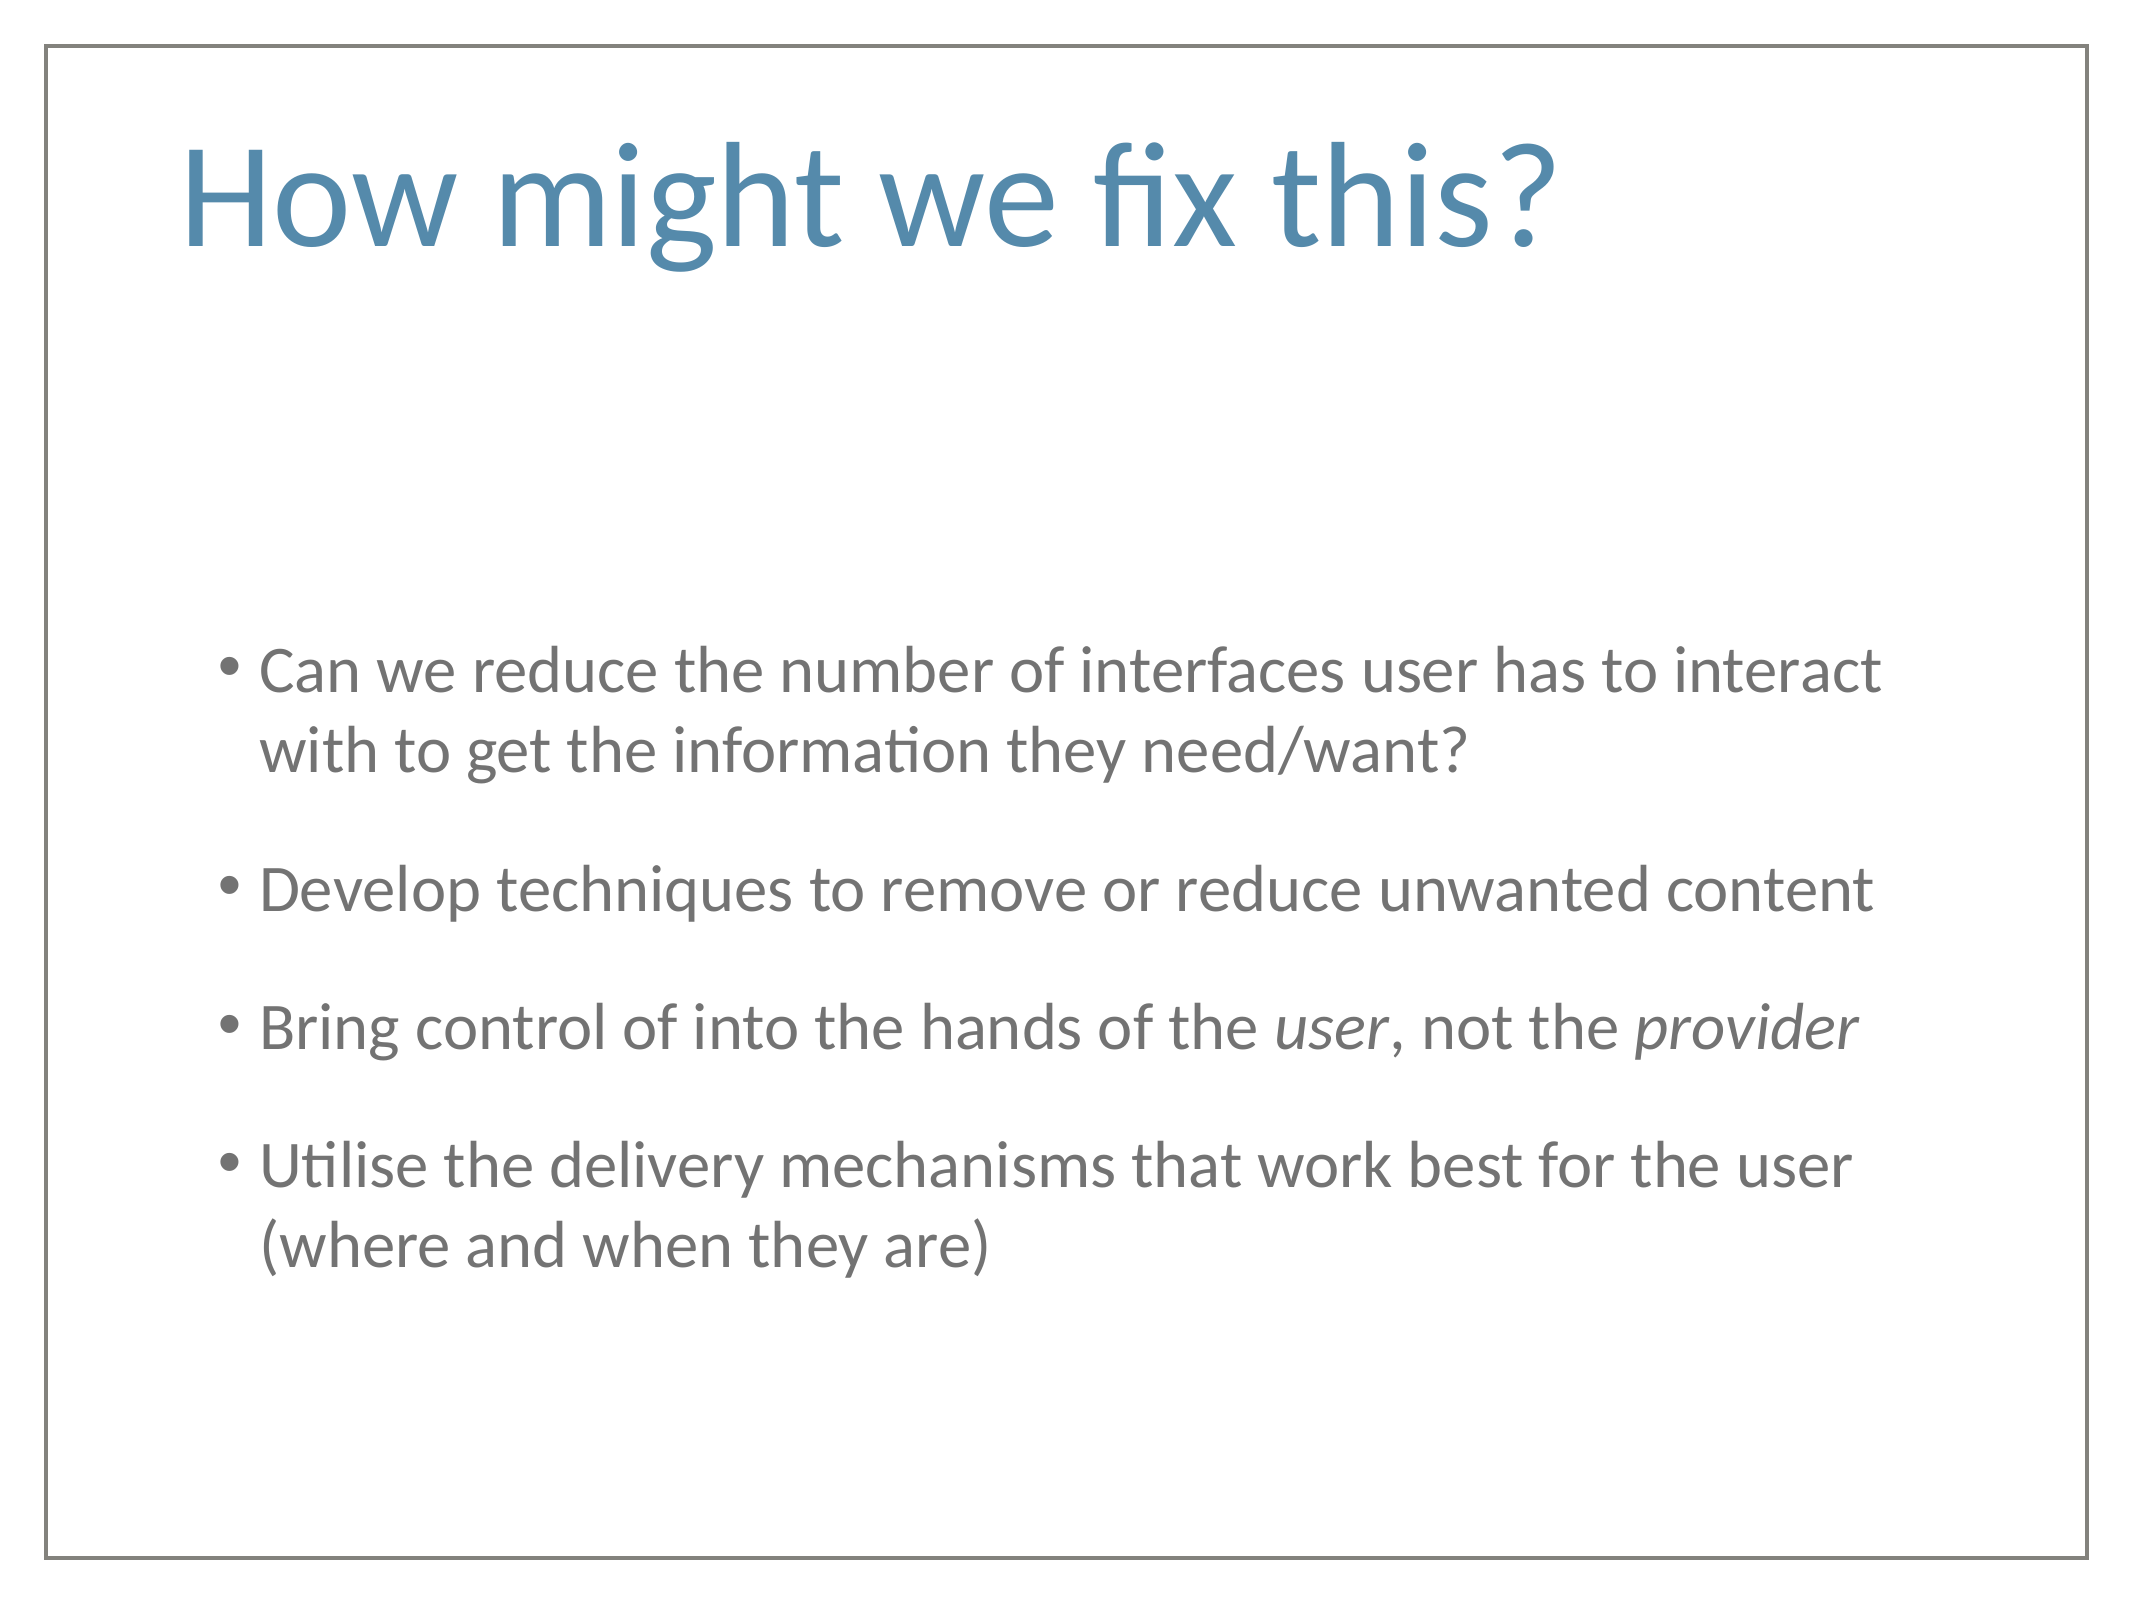

# How might we fix this?
Can we reduce the number of interfaces user has to interact with to get the information they need/want?
Develop techniques to remove or reduce unwanted content
Bring control of into the hands of the user, not the provider
Utilise the delivery mechanisms that work best for the user (where and when they are)